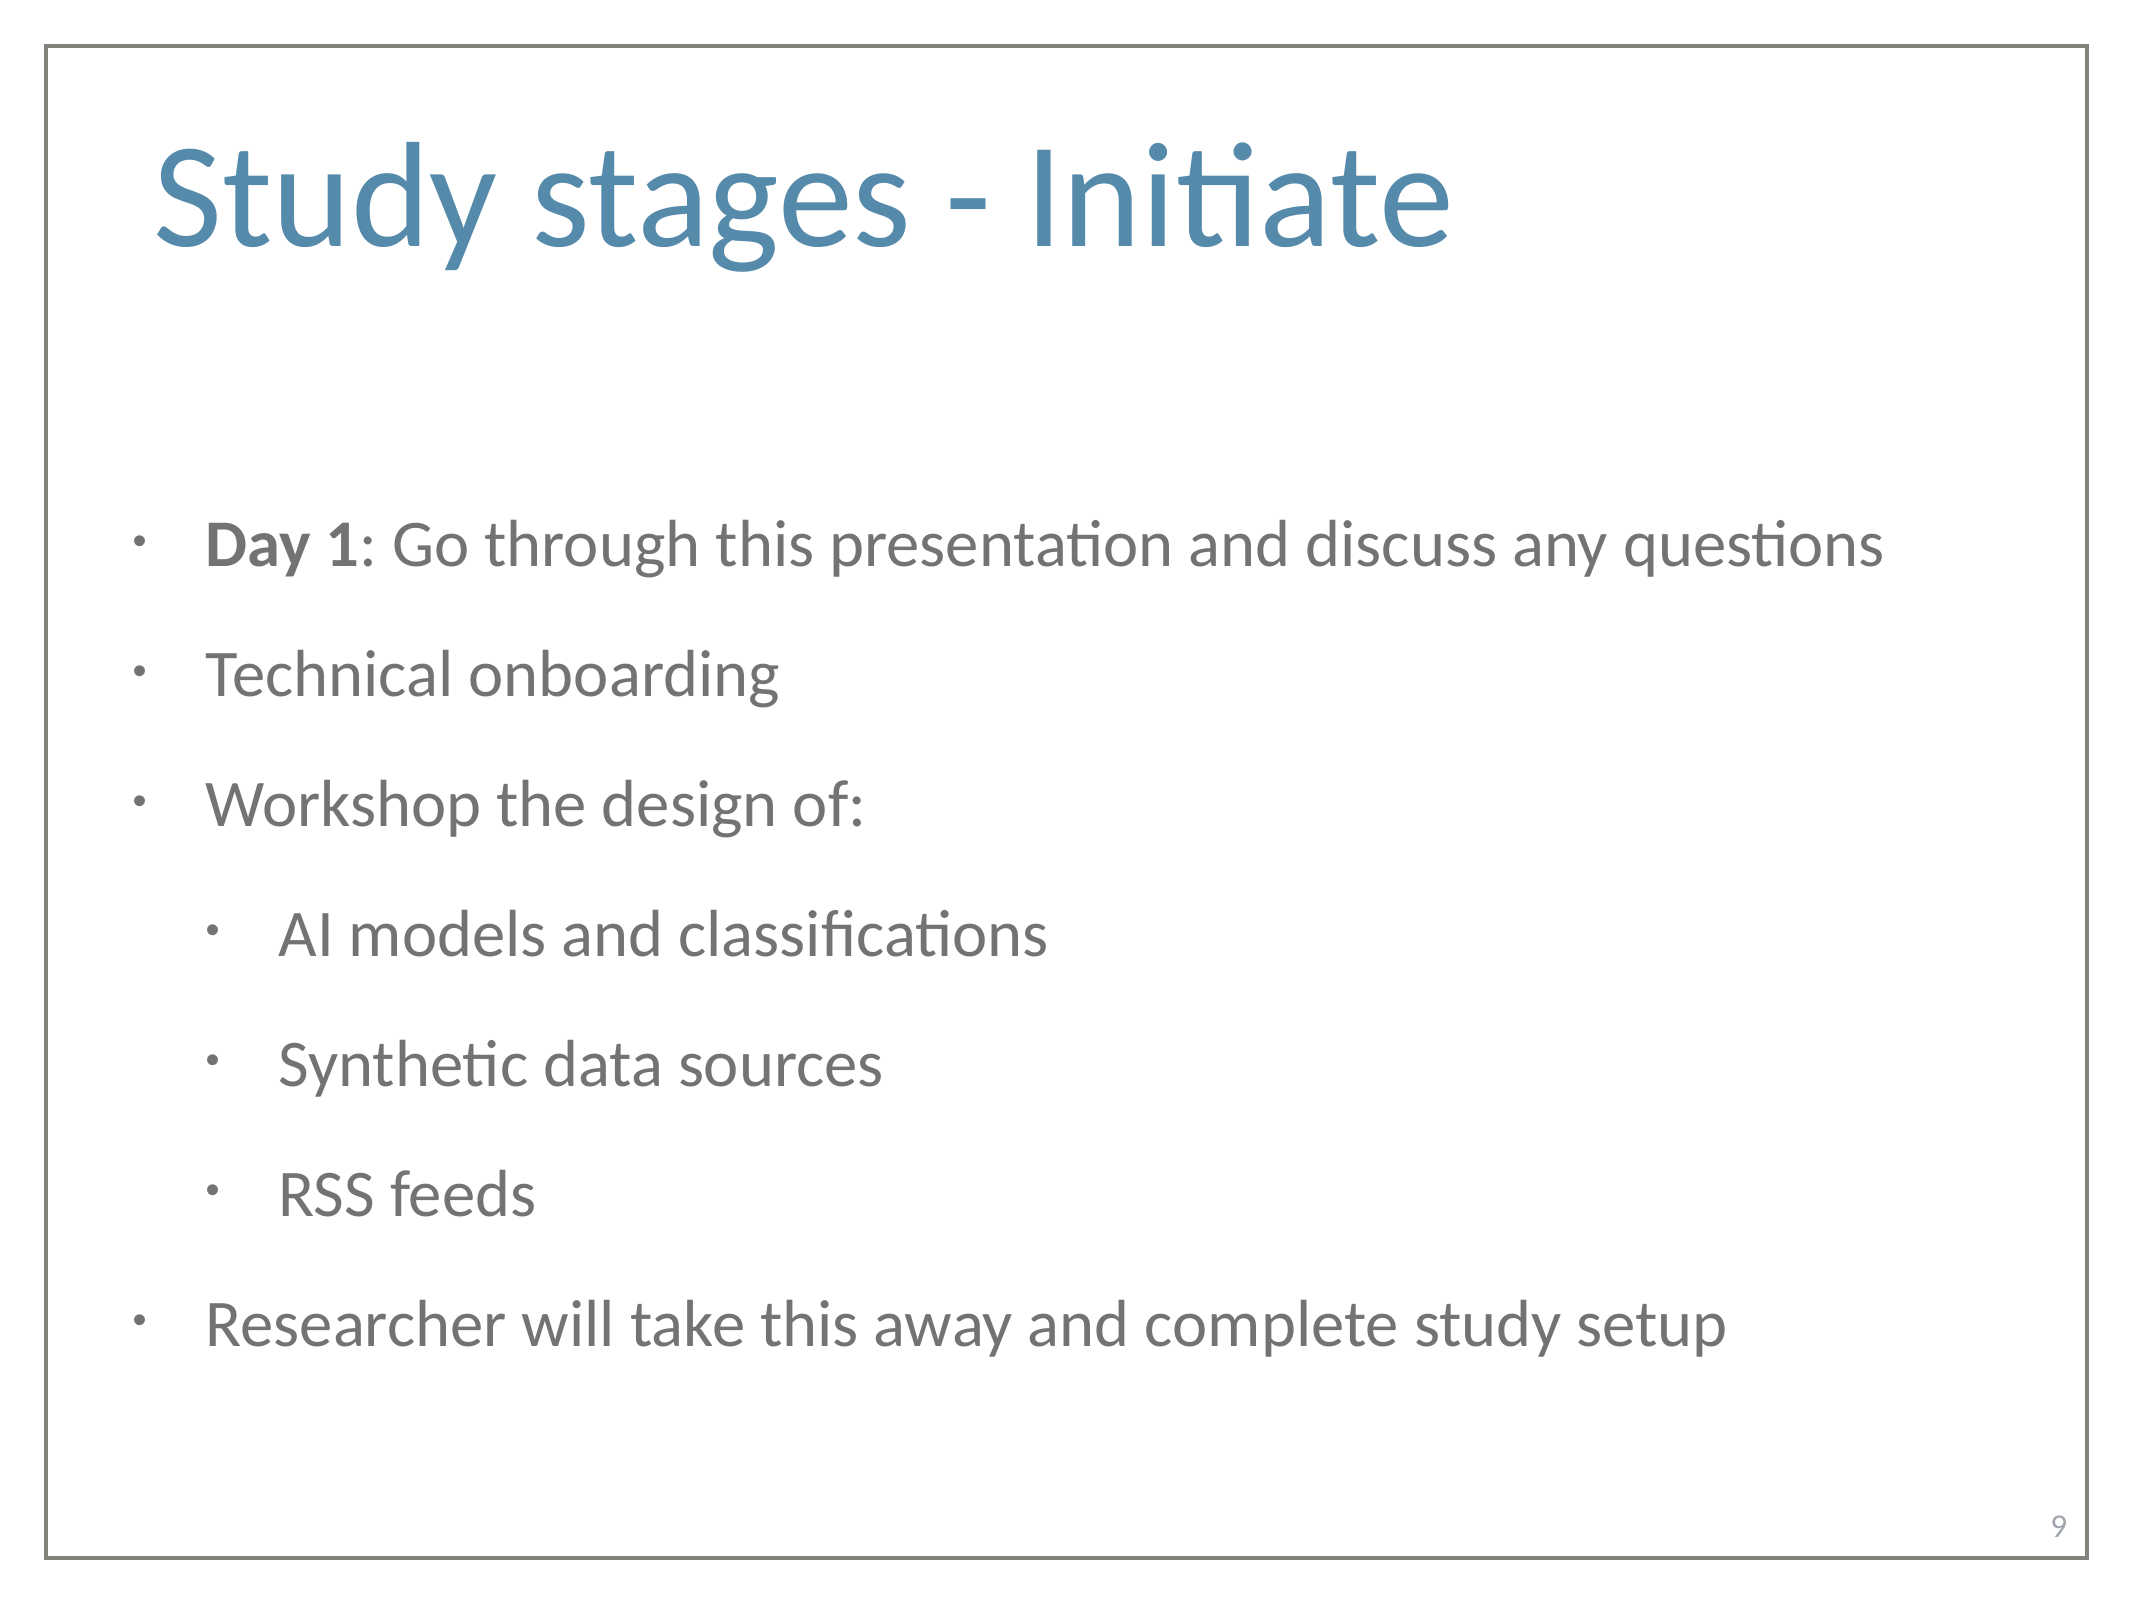

# Study stages - Initiate
Day 1: Go through this presentation and discuss any questions
Technical onboarding
Workshop the design of:
AI models and classifications
Synthetic data sources
RSS feeds
Researcher will take this away and complete study setup
9